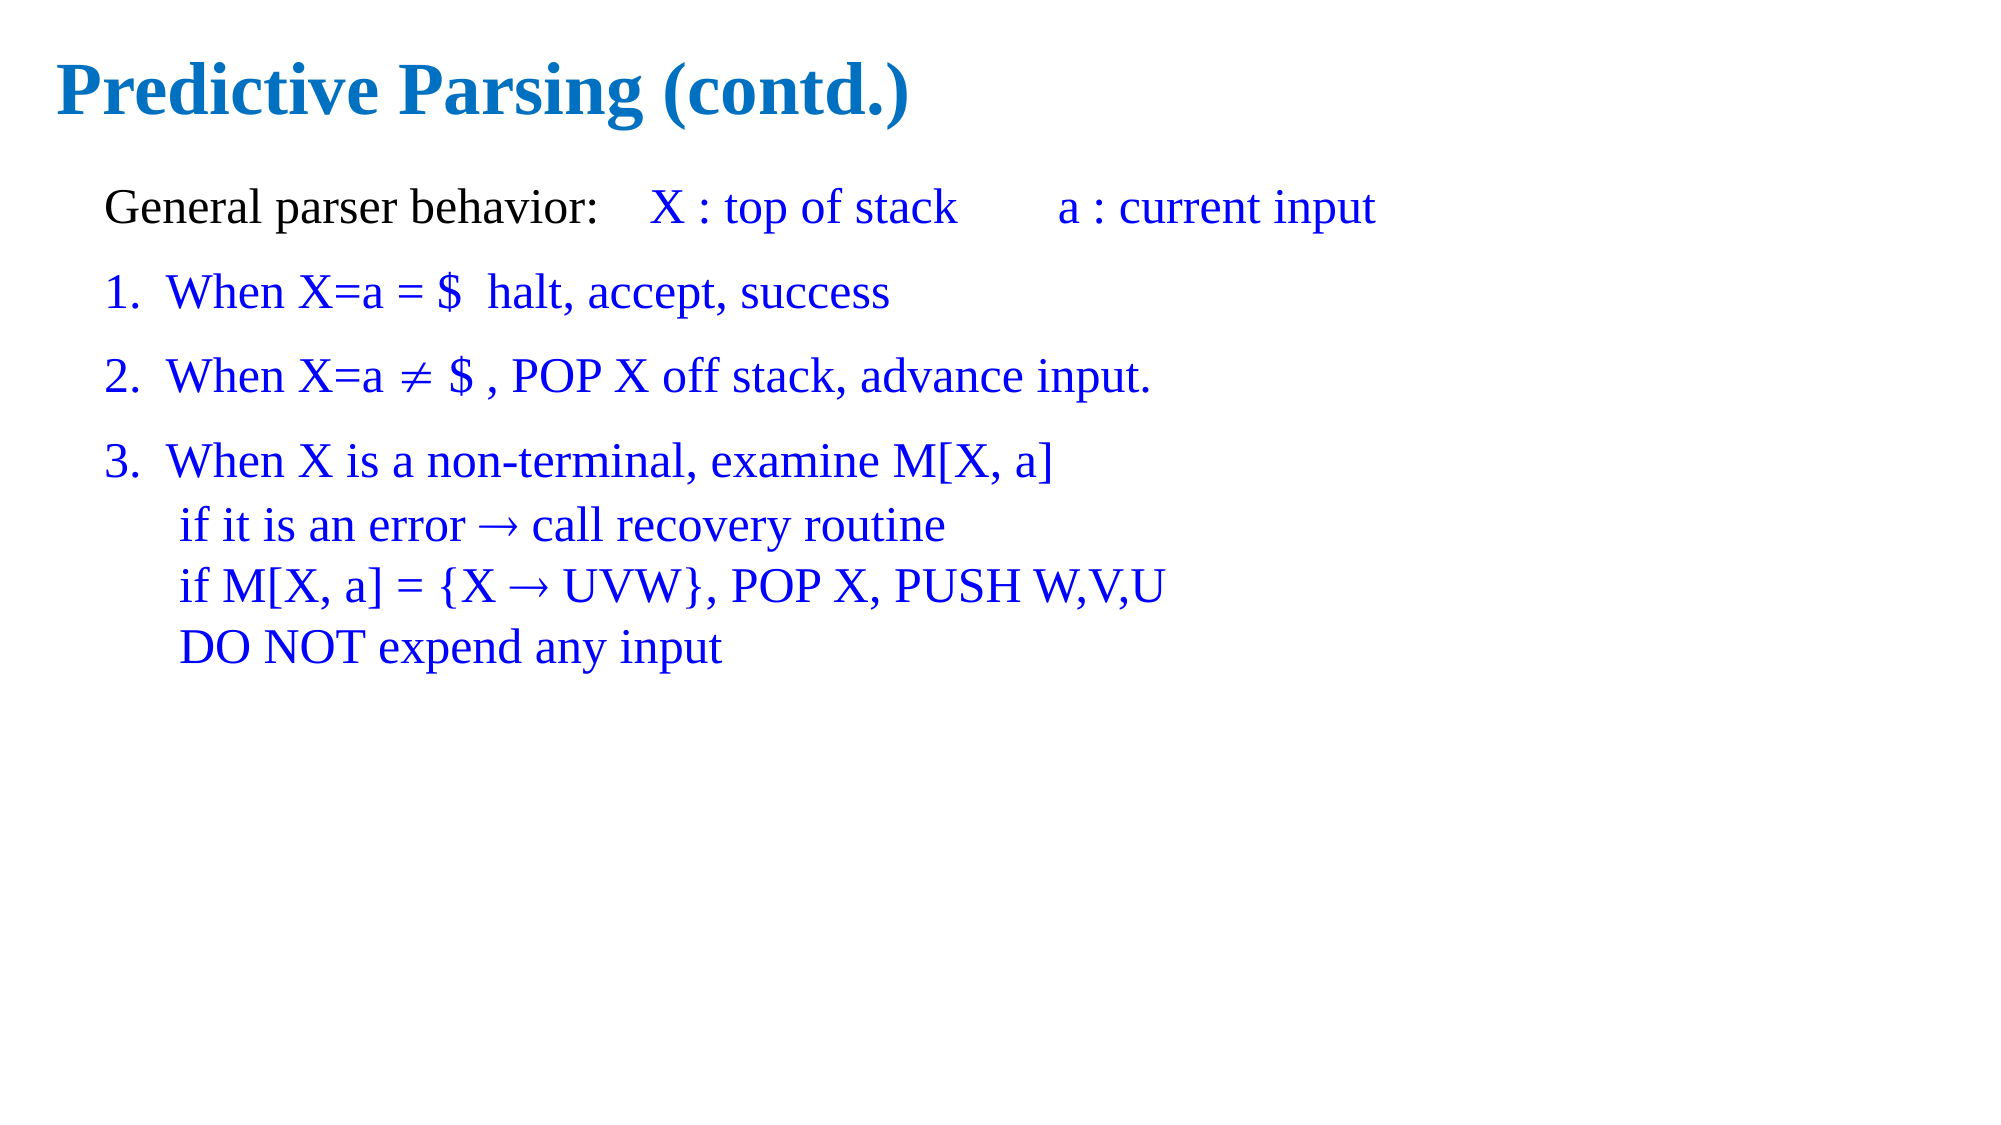

# Predictive Parsing (contd.)
General parser behavior:    X : top of stack        a : current input
1.  When X=a = $  halt, accept, success
2.  When X=a ≠ $ , POP X off stack, advance input.
3.  When X is a non-terminal, examine M[X, a]
if it is an error → call recovery routine
if M[X, a] = {X → UVW}, POP X, PUSH W,V,U
DO NOT expend any input